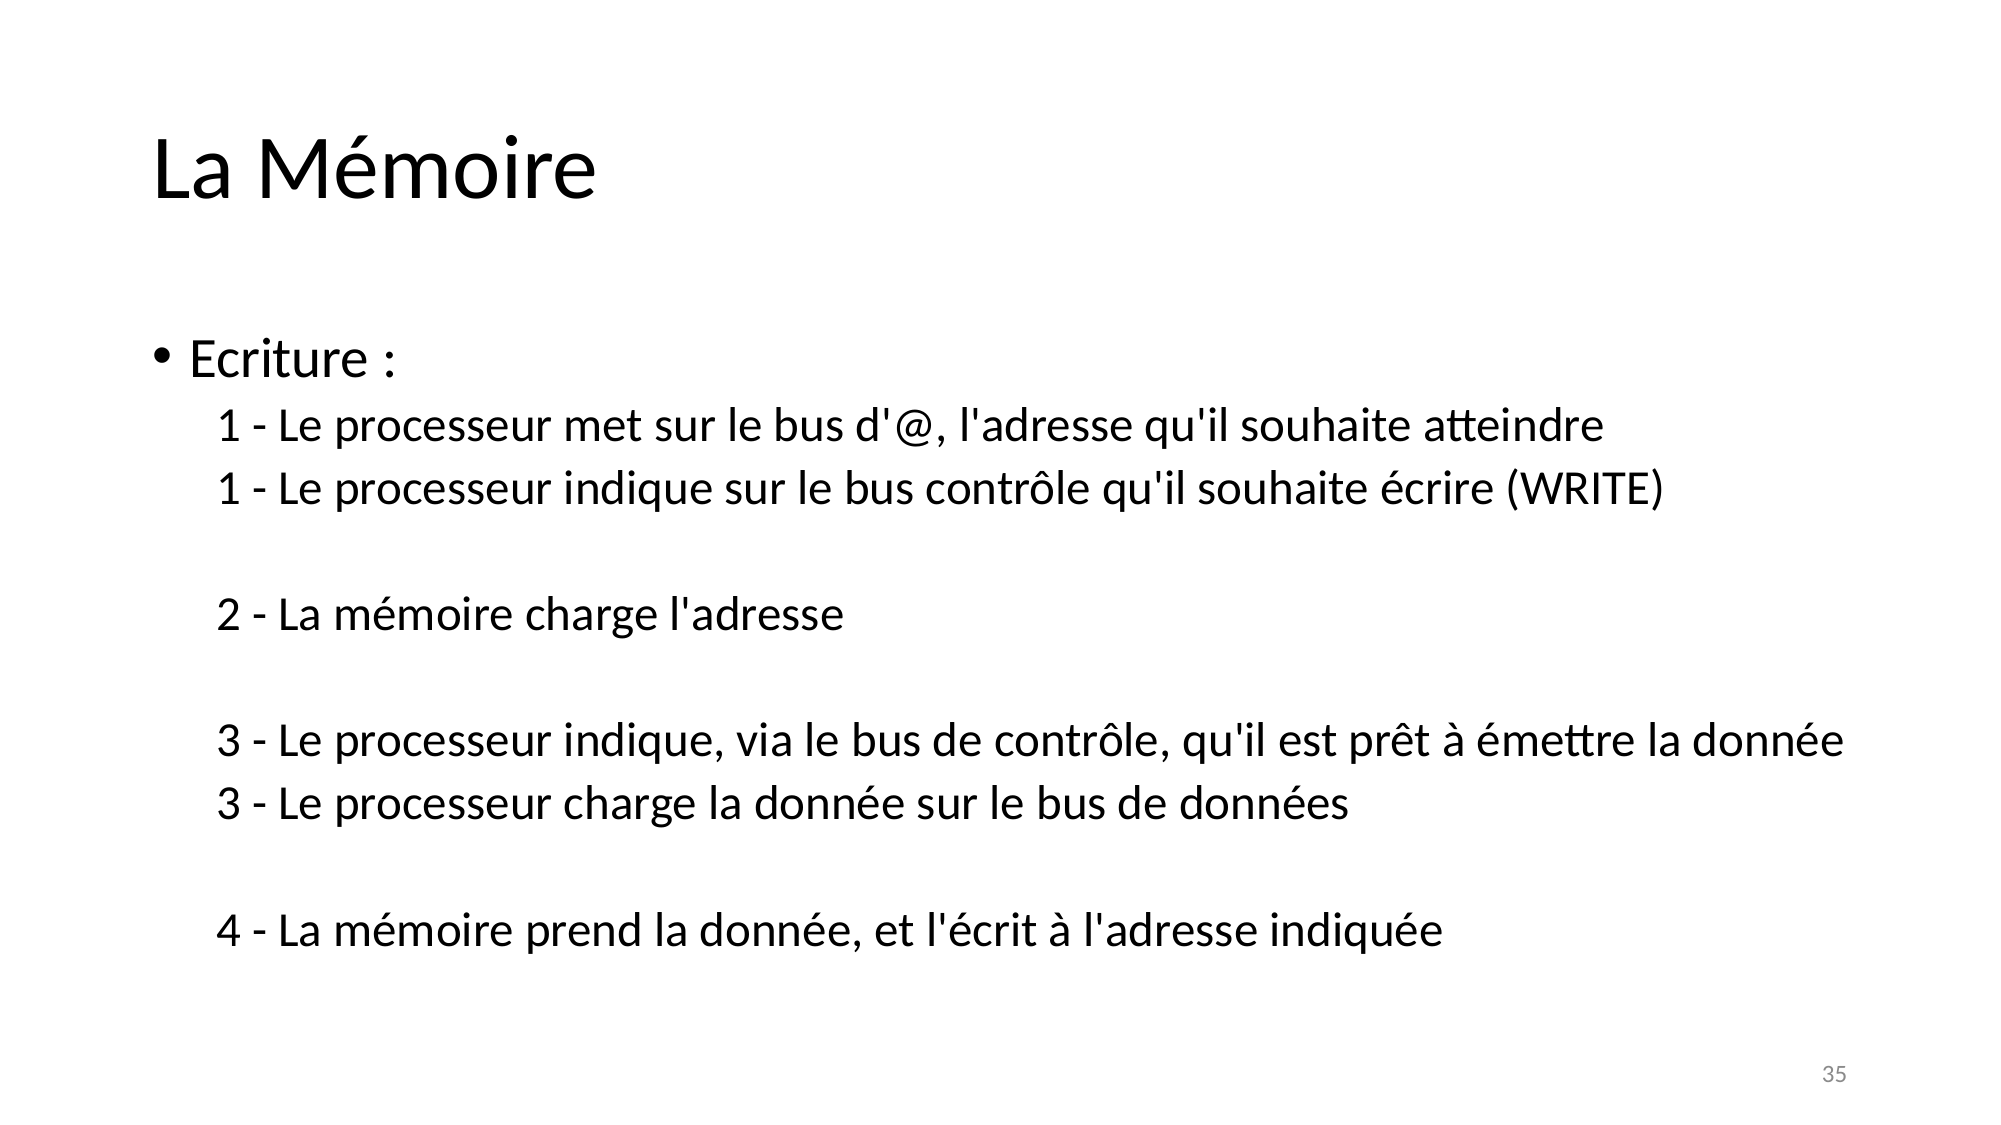

# La Mémoire
Ecriture :
1 - Le processeur met sur le bus d'@, l'adresse qu'il souhaite atteindre
1 - Le processeur indique sur le bus contrôle qu'il souhaite écrire (WRITE)

2 - La mémoire charge l'adresse

3 - Le processeur indique, via le bus de contrôle, qu'il est prêt à émettre la donnée
3 - Le processeur charge la donnée sur le bus de données

4 - La mémoire prend la donnée, et l'écrit à l'adresse indiquée
35